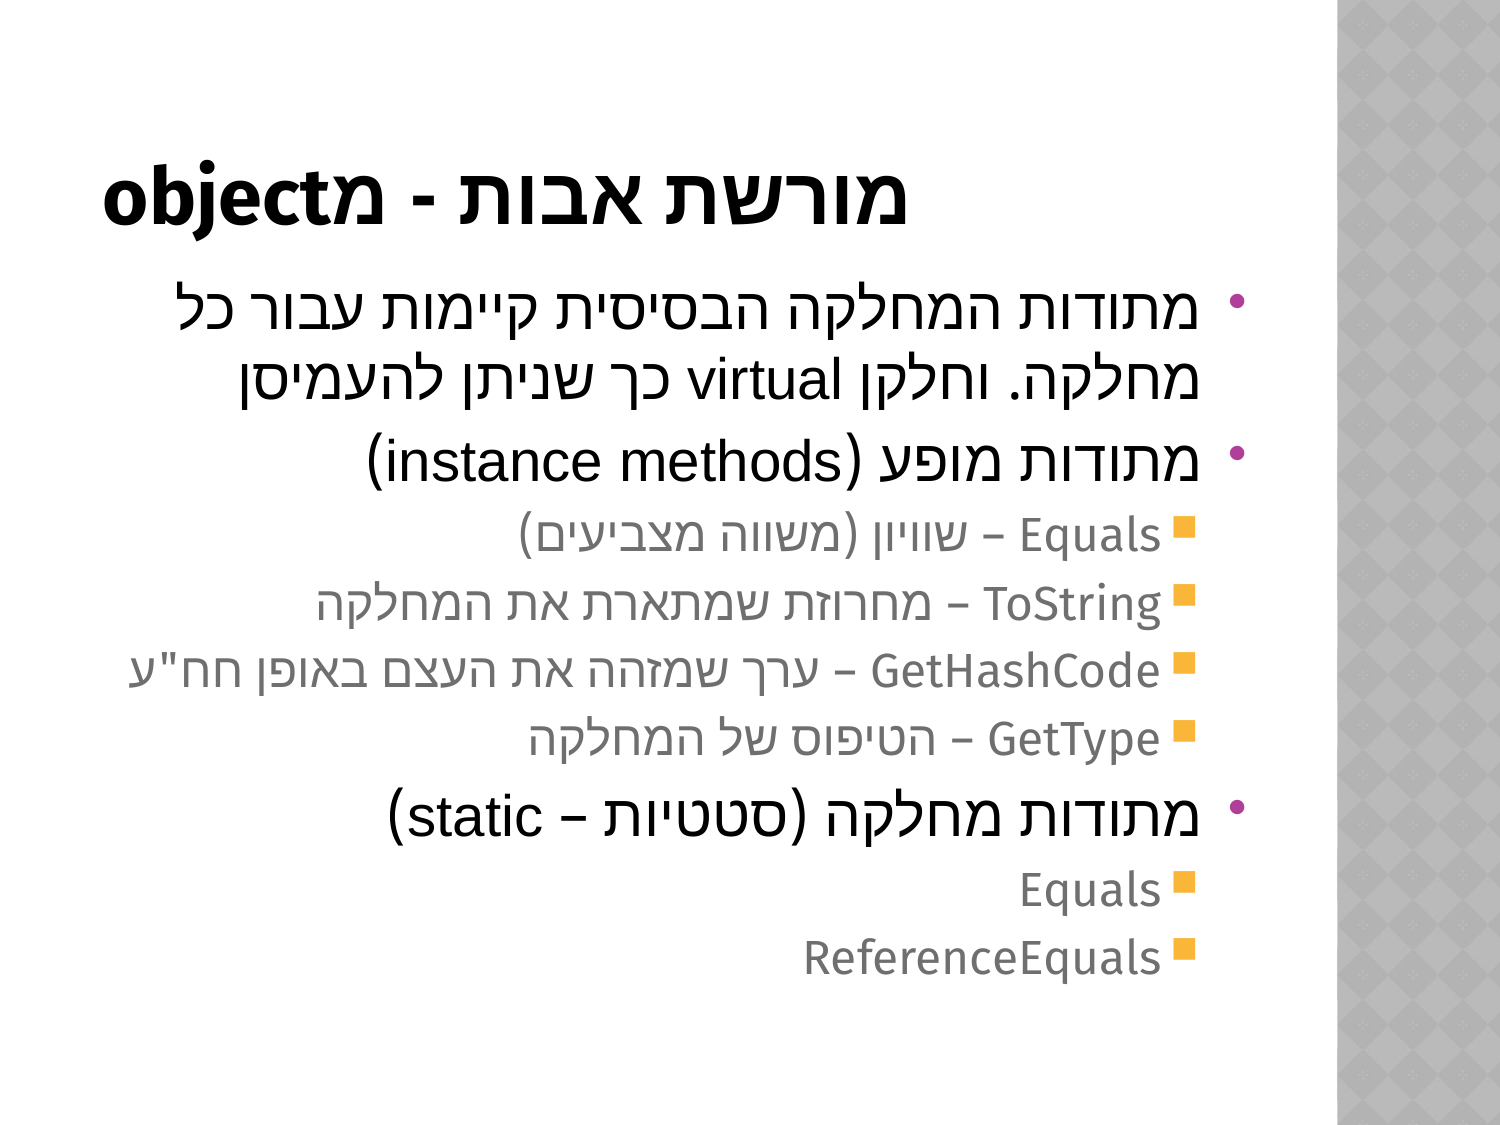

# מורשת אבות - מobject
מתודות המחלקה הבסיסית קיימות עבור כל מחלקה. וחלקן virtual כך שניתן להעמיסן
מתודות מופע (instance methods)
Equals – שוויון (משווה מצביעים)
ToString – מחרוזת שמתארת את המחלקה
GetHashCode – ערך שמזהה את העצם באופן חח"ע
GetType – הטיפוס של המחלקה
מתודות מחלקה (סטטיות – static)
Equals
ReferenceEquals